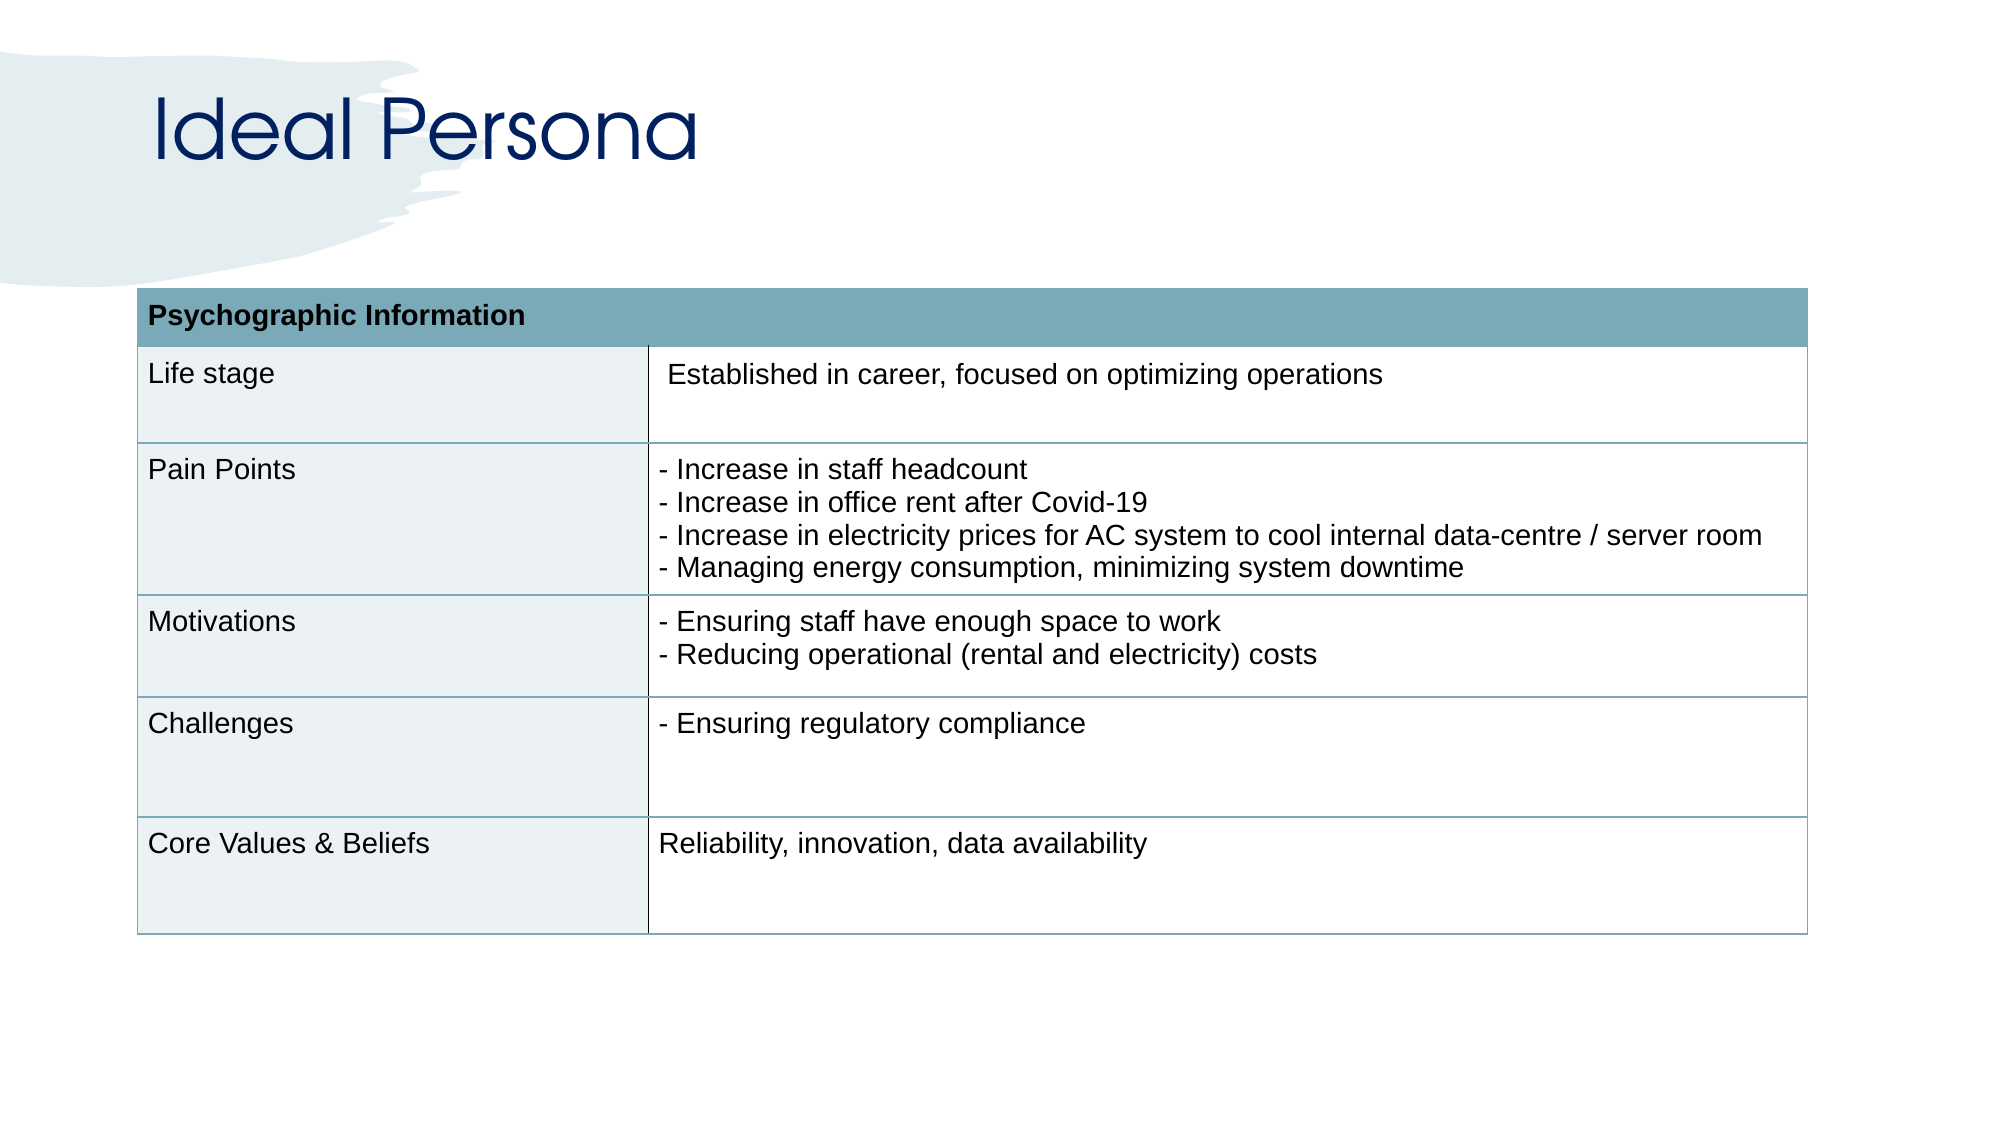

# Ideal Persona
| Psychographic Information |  |
| --- | --- |
| Life stage | Established in career, focused on optimizing operations |
| Pain Points | - Increase in staff headcount - Increase in office rent after Covid-19 - Increase in electricity prices for AC system to cool internal data-centre / server room - Managing energy consumption, minimizing system downtime |
| Motivations | - Ensuring staff have enough space to work - Reducing operational (rental and electricity) costs |
| Challenges | - Ensuring regulatory compliance |
| Core Values & Beliefs | Reliability, innovation, data availability |